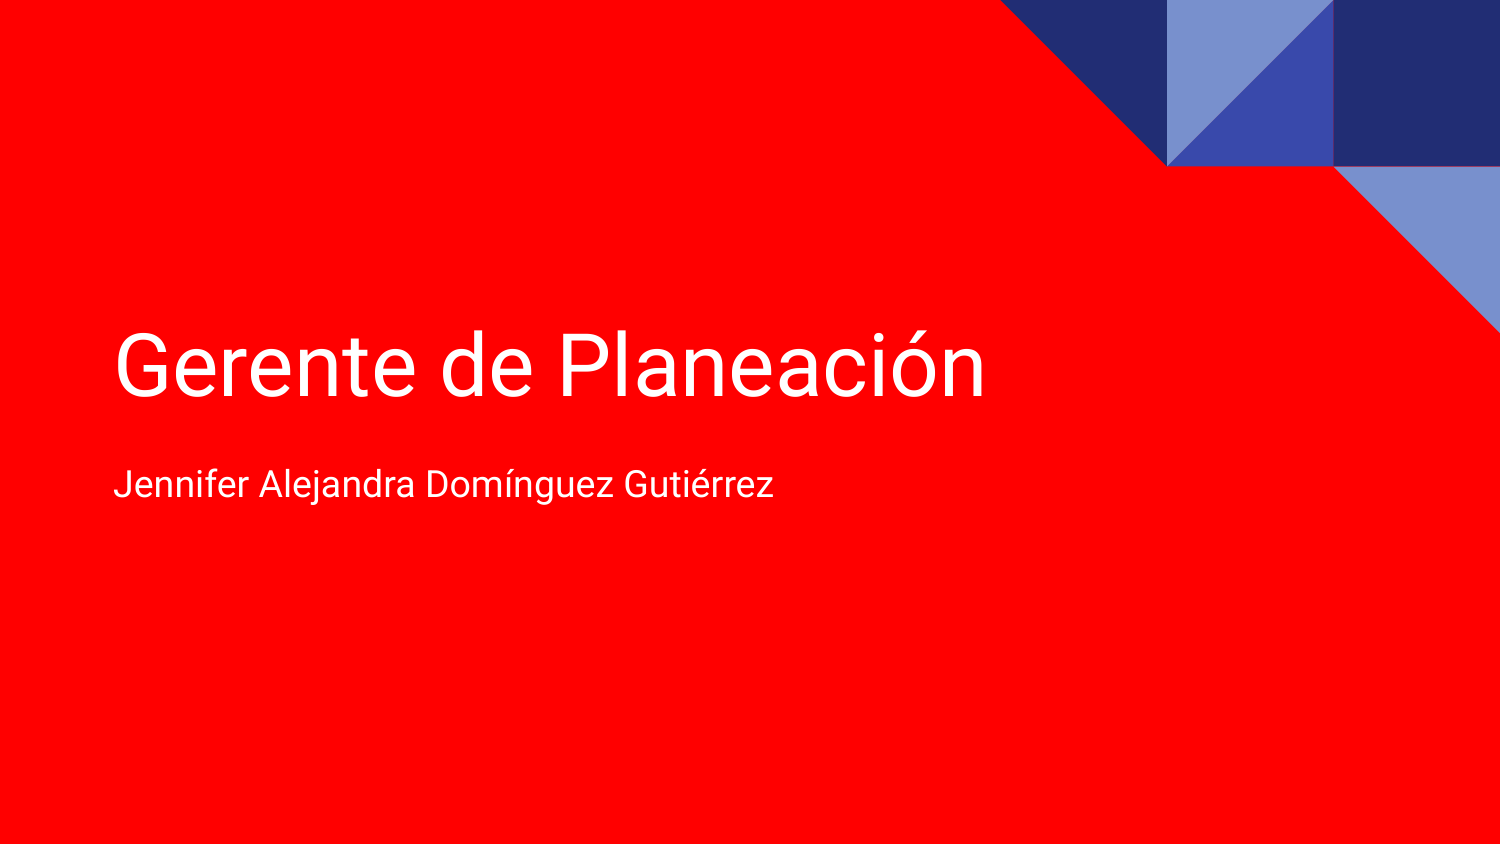

# Gerente de Planeación
Jennifer Alejandra Domínguez Gutiérrez